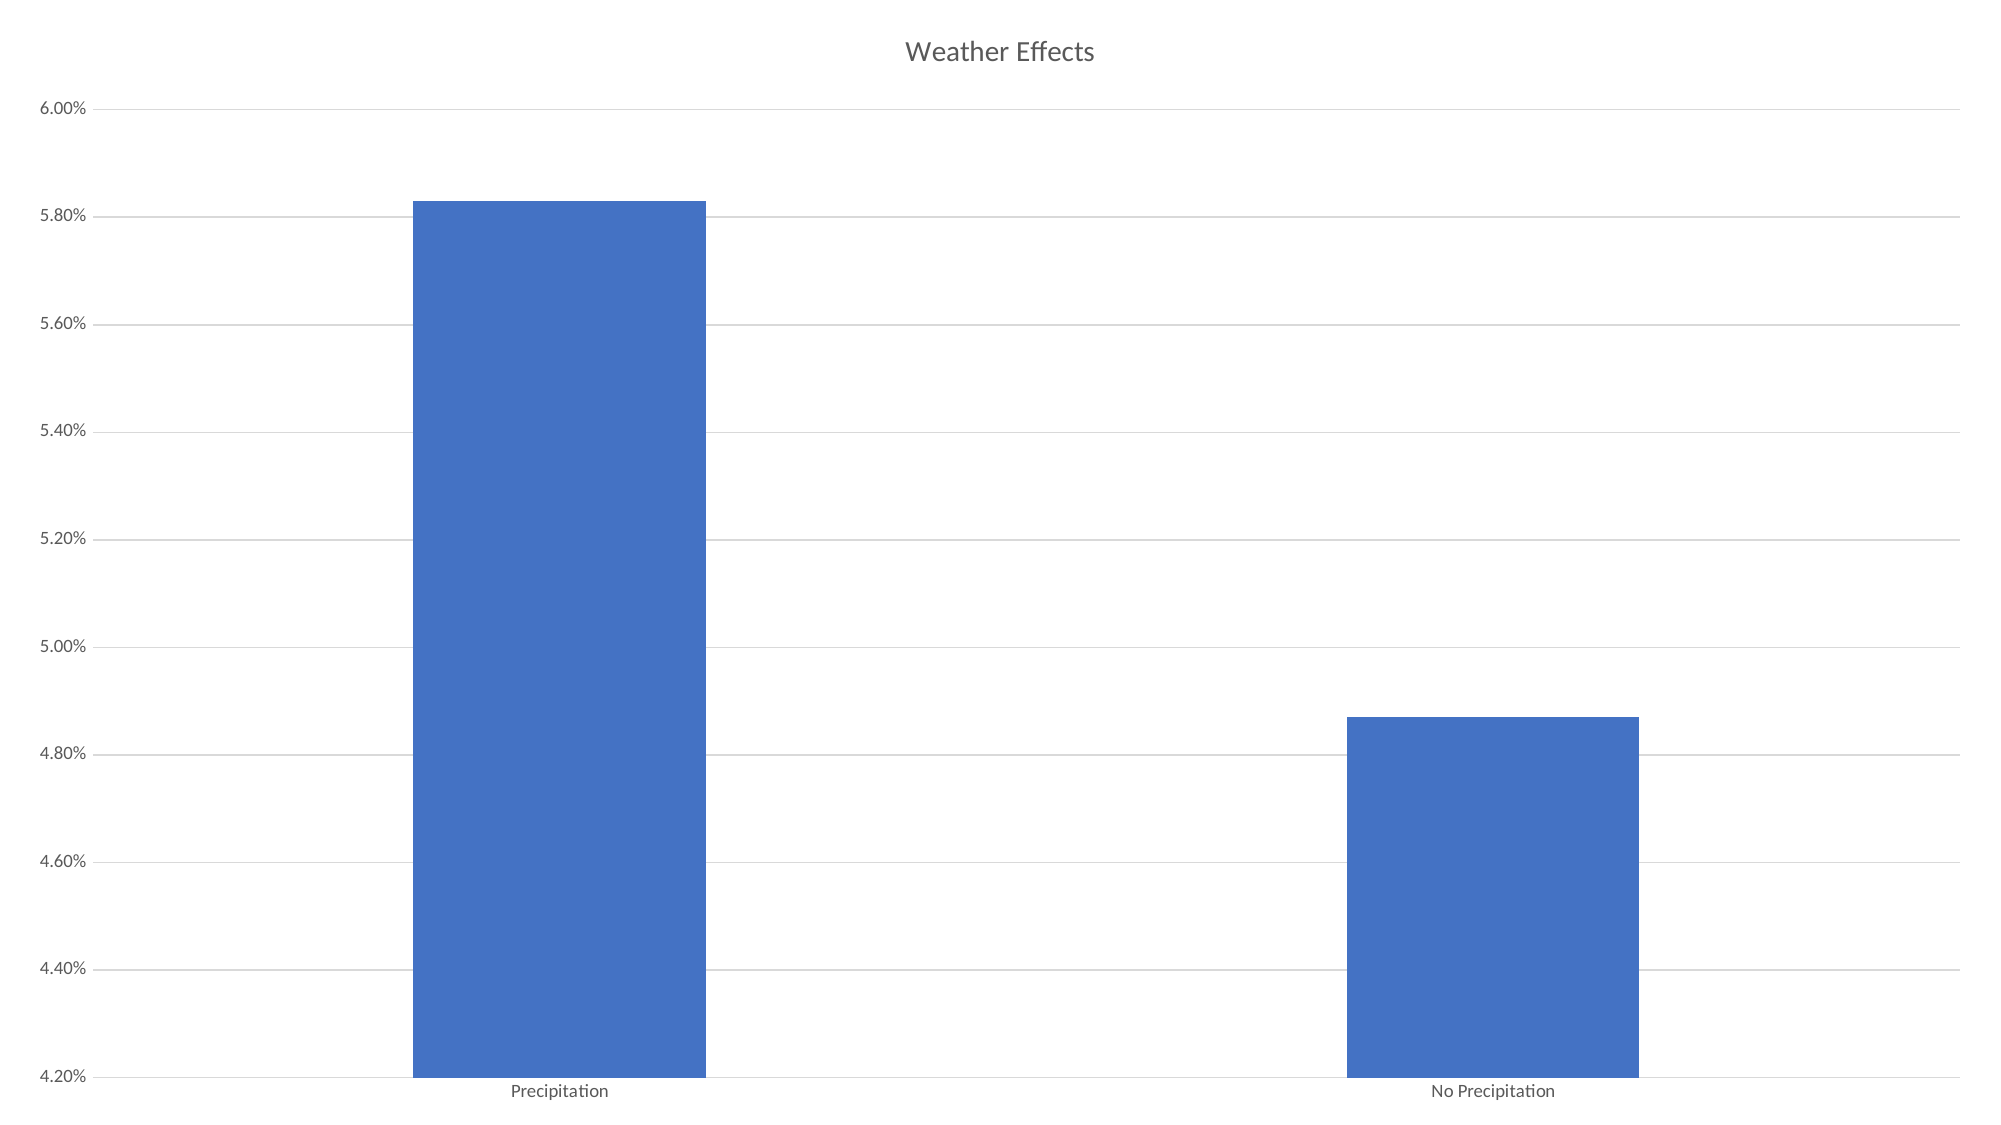

### Chart: Weather Effects

| Category |  |
|---|---|
| Precipitation | 0.0583 |
| No Precipitation | 0.0487 |